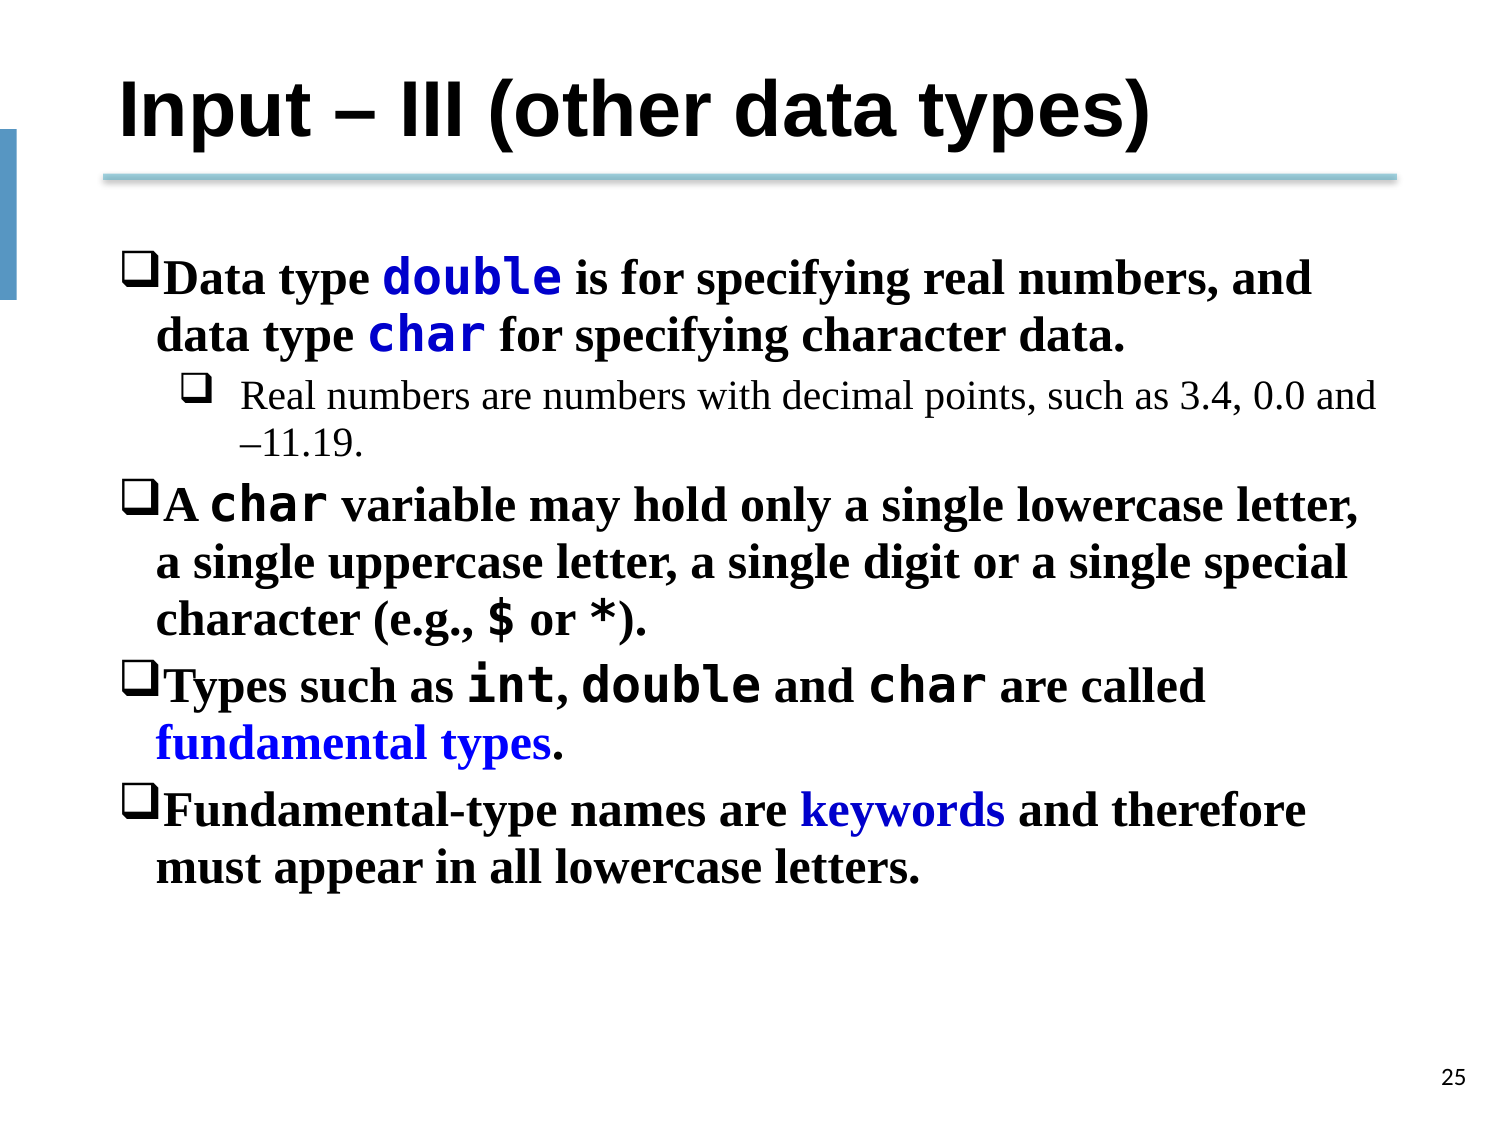

# Input – III (other data types)
Data type double is for specifying real numbers, and data type char for specifying character data.
Real numbers are numbers with decimal points, such as 3.4, 0.0 and –11.19.
A char variable may hold only a single lowercase letter, a single uppercase letter, a single digit or a single special character (e.g., $ or *).
Types such as int, double and char are called fundamental types.
Fundamental-type names are keywords and therefore must appear in all lowercase letters.
25